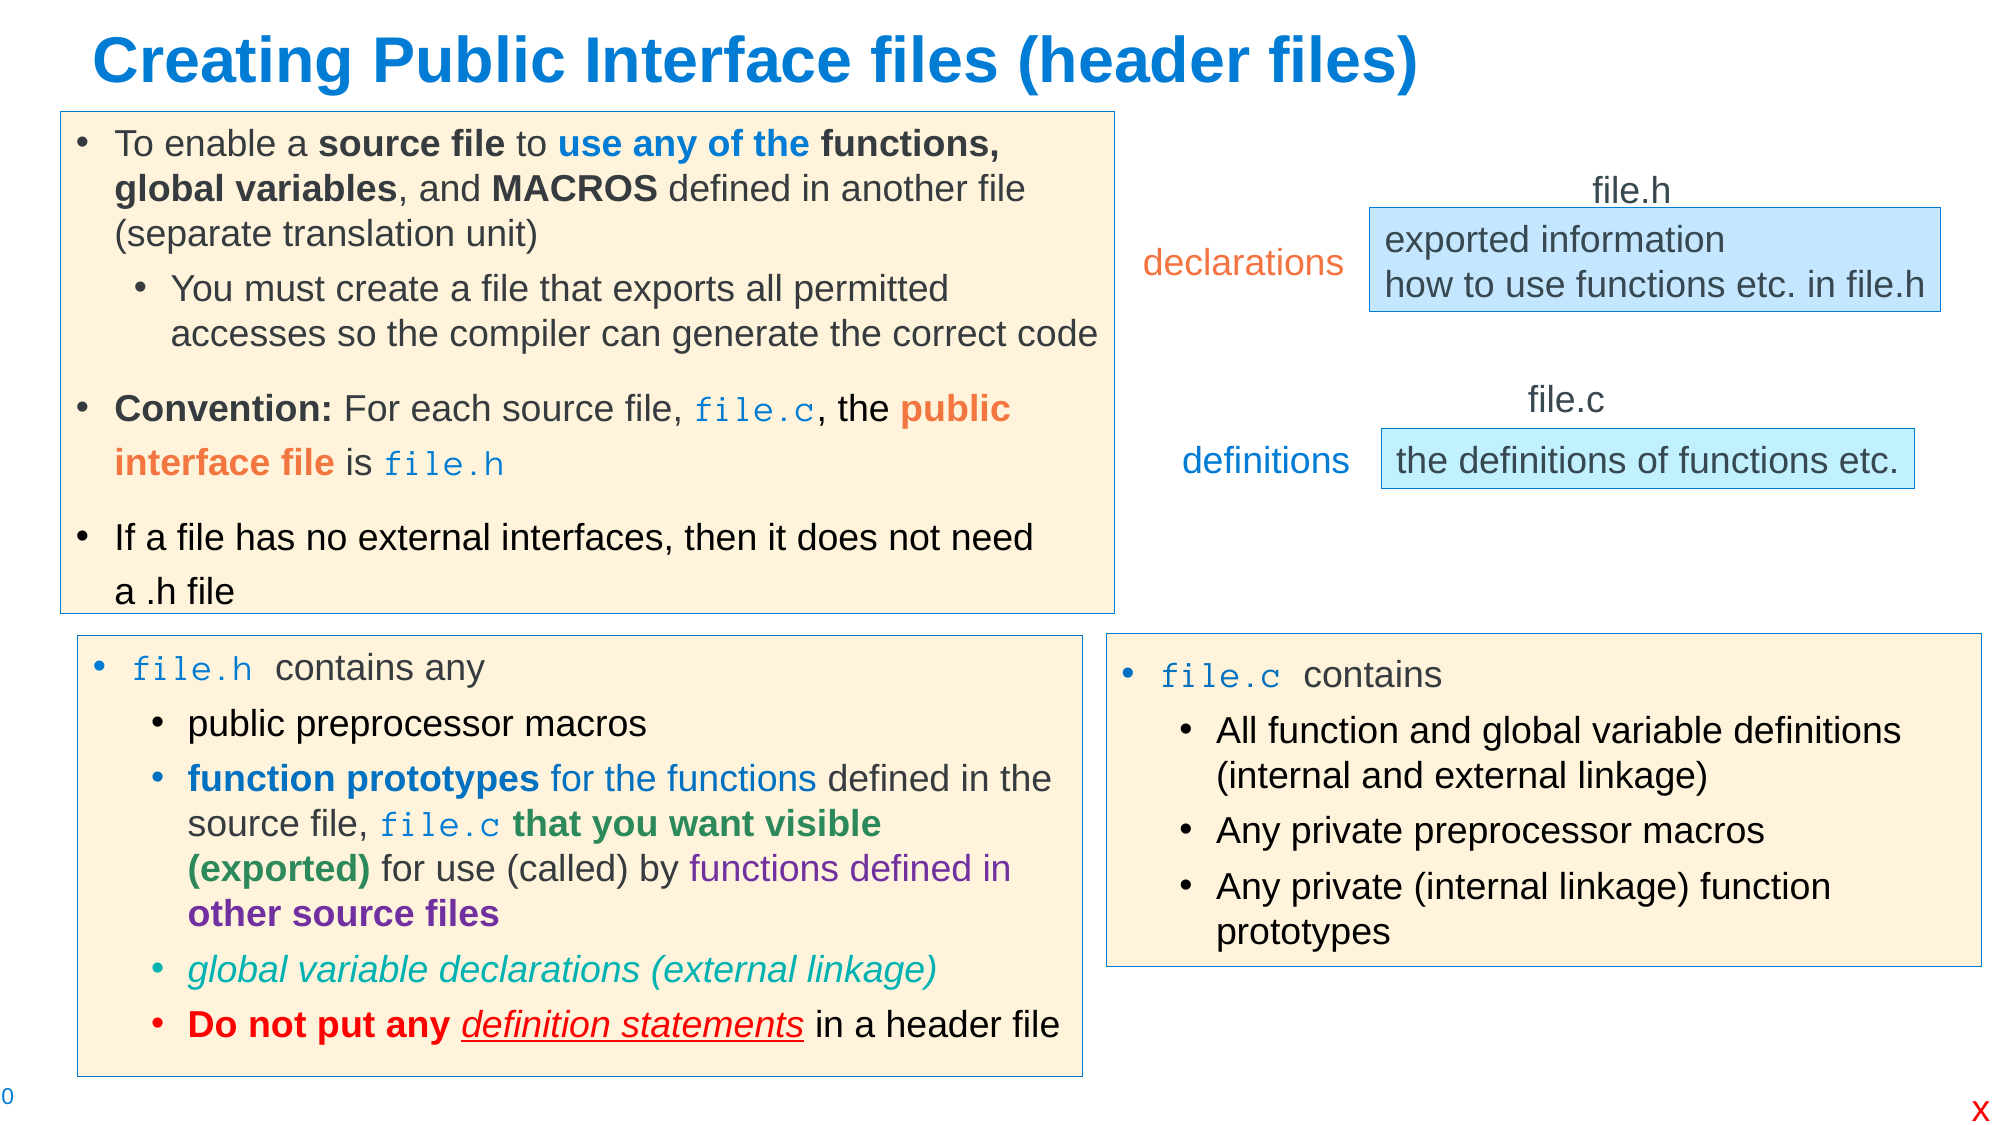

# Creating Public Interface files (header files)
To enable a source file to use any of the functions, global variables, and MACROS defined in another file (separate translation unit)
You must create a file that exports all permitted accesses so the compiler can generate the correct code
Convention: For each source file, file.c, the public interface file is file.h
If a file has no external interfaces, then it does not need a .h file
file.h
exported information
how to use functions etc. in file.h
declarations
definitions
file.c
the definitions of functions etc.
file.c contains
All function and global variable definitions (internal and external linkage)
Any private preprocessor macros
Any private (internal linkage) function prototypes
file.h contains any
public preprocessor macros
function prototypes for the functions defined in the source file, file.c that you want visible (exported) for use (called) by functions defined in other source files
global variable declarations (external linkage)
Do not put any definition statements in a header file
x